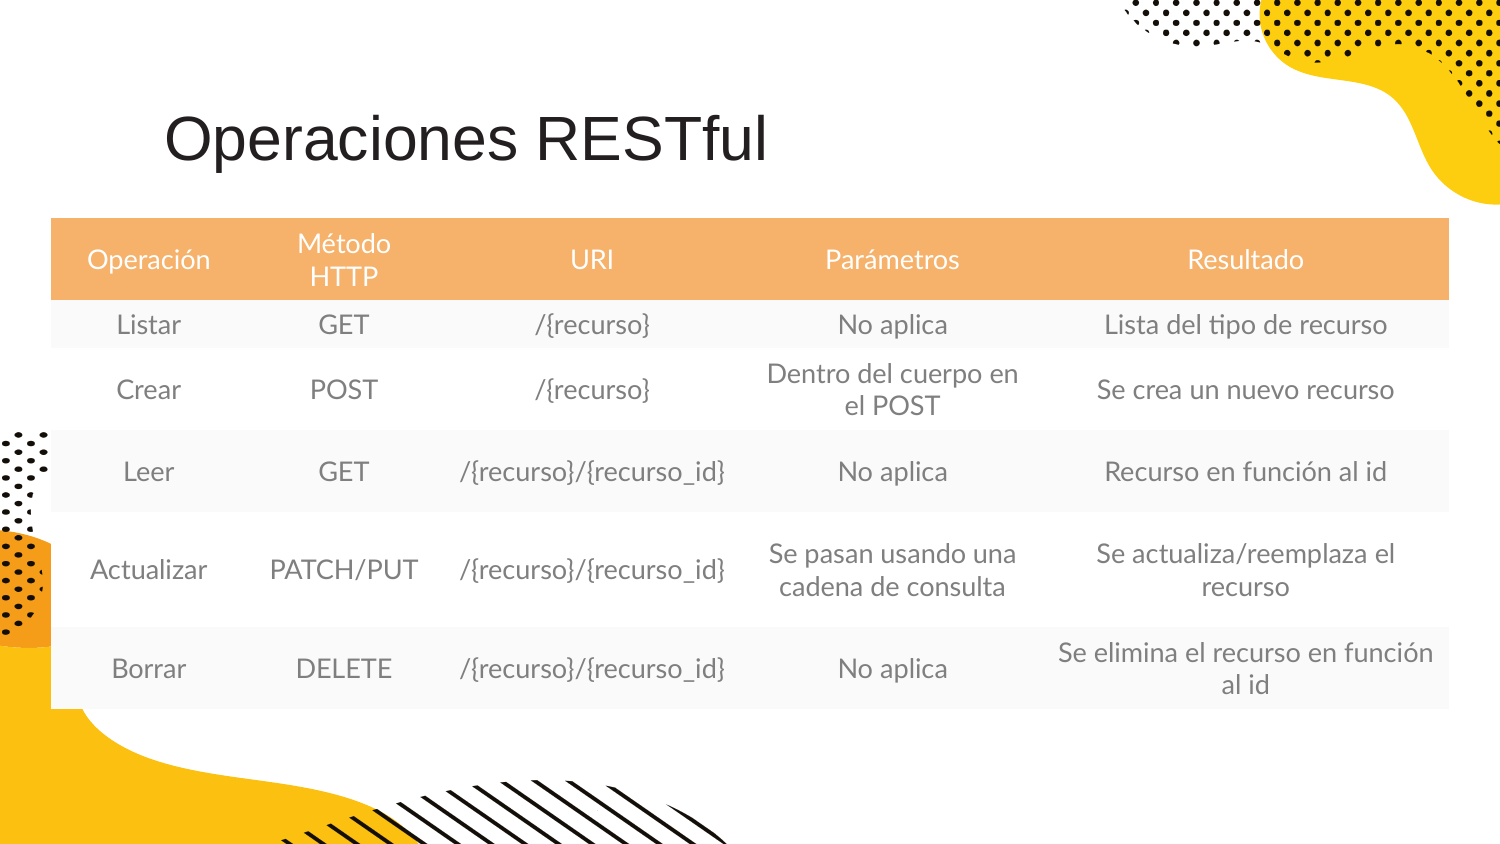

# Operaciones RESTful
| Operación | Método HTTP | URI | Parámetros | Resultado |
| --- | --- | --- | --- | --- |
| Listar | GET | /{recurso} | No aplica | Lista del tipo de recurso |
| Crear | POST | /{recurso} | Dentro del cuerpo en el POST | Se crea un nuevo recurso |
| Leer | GET | /{recurso}/{recurso\_id} | No aplica | Recurso en función al id |
| Actualizar | PATCH/PUT | /{recurso}/{recurso\_id} | Se pasan usando una cadena de consulta | Se actualiza/reemplaza el recurso |
| Borrar | DELETE | /{recurso}/{recurso\_id} | No aplica | Se elimina el recurso en función al id |